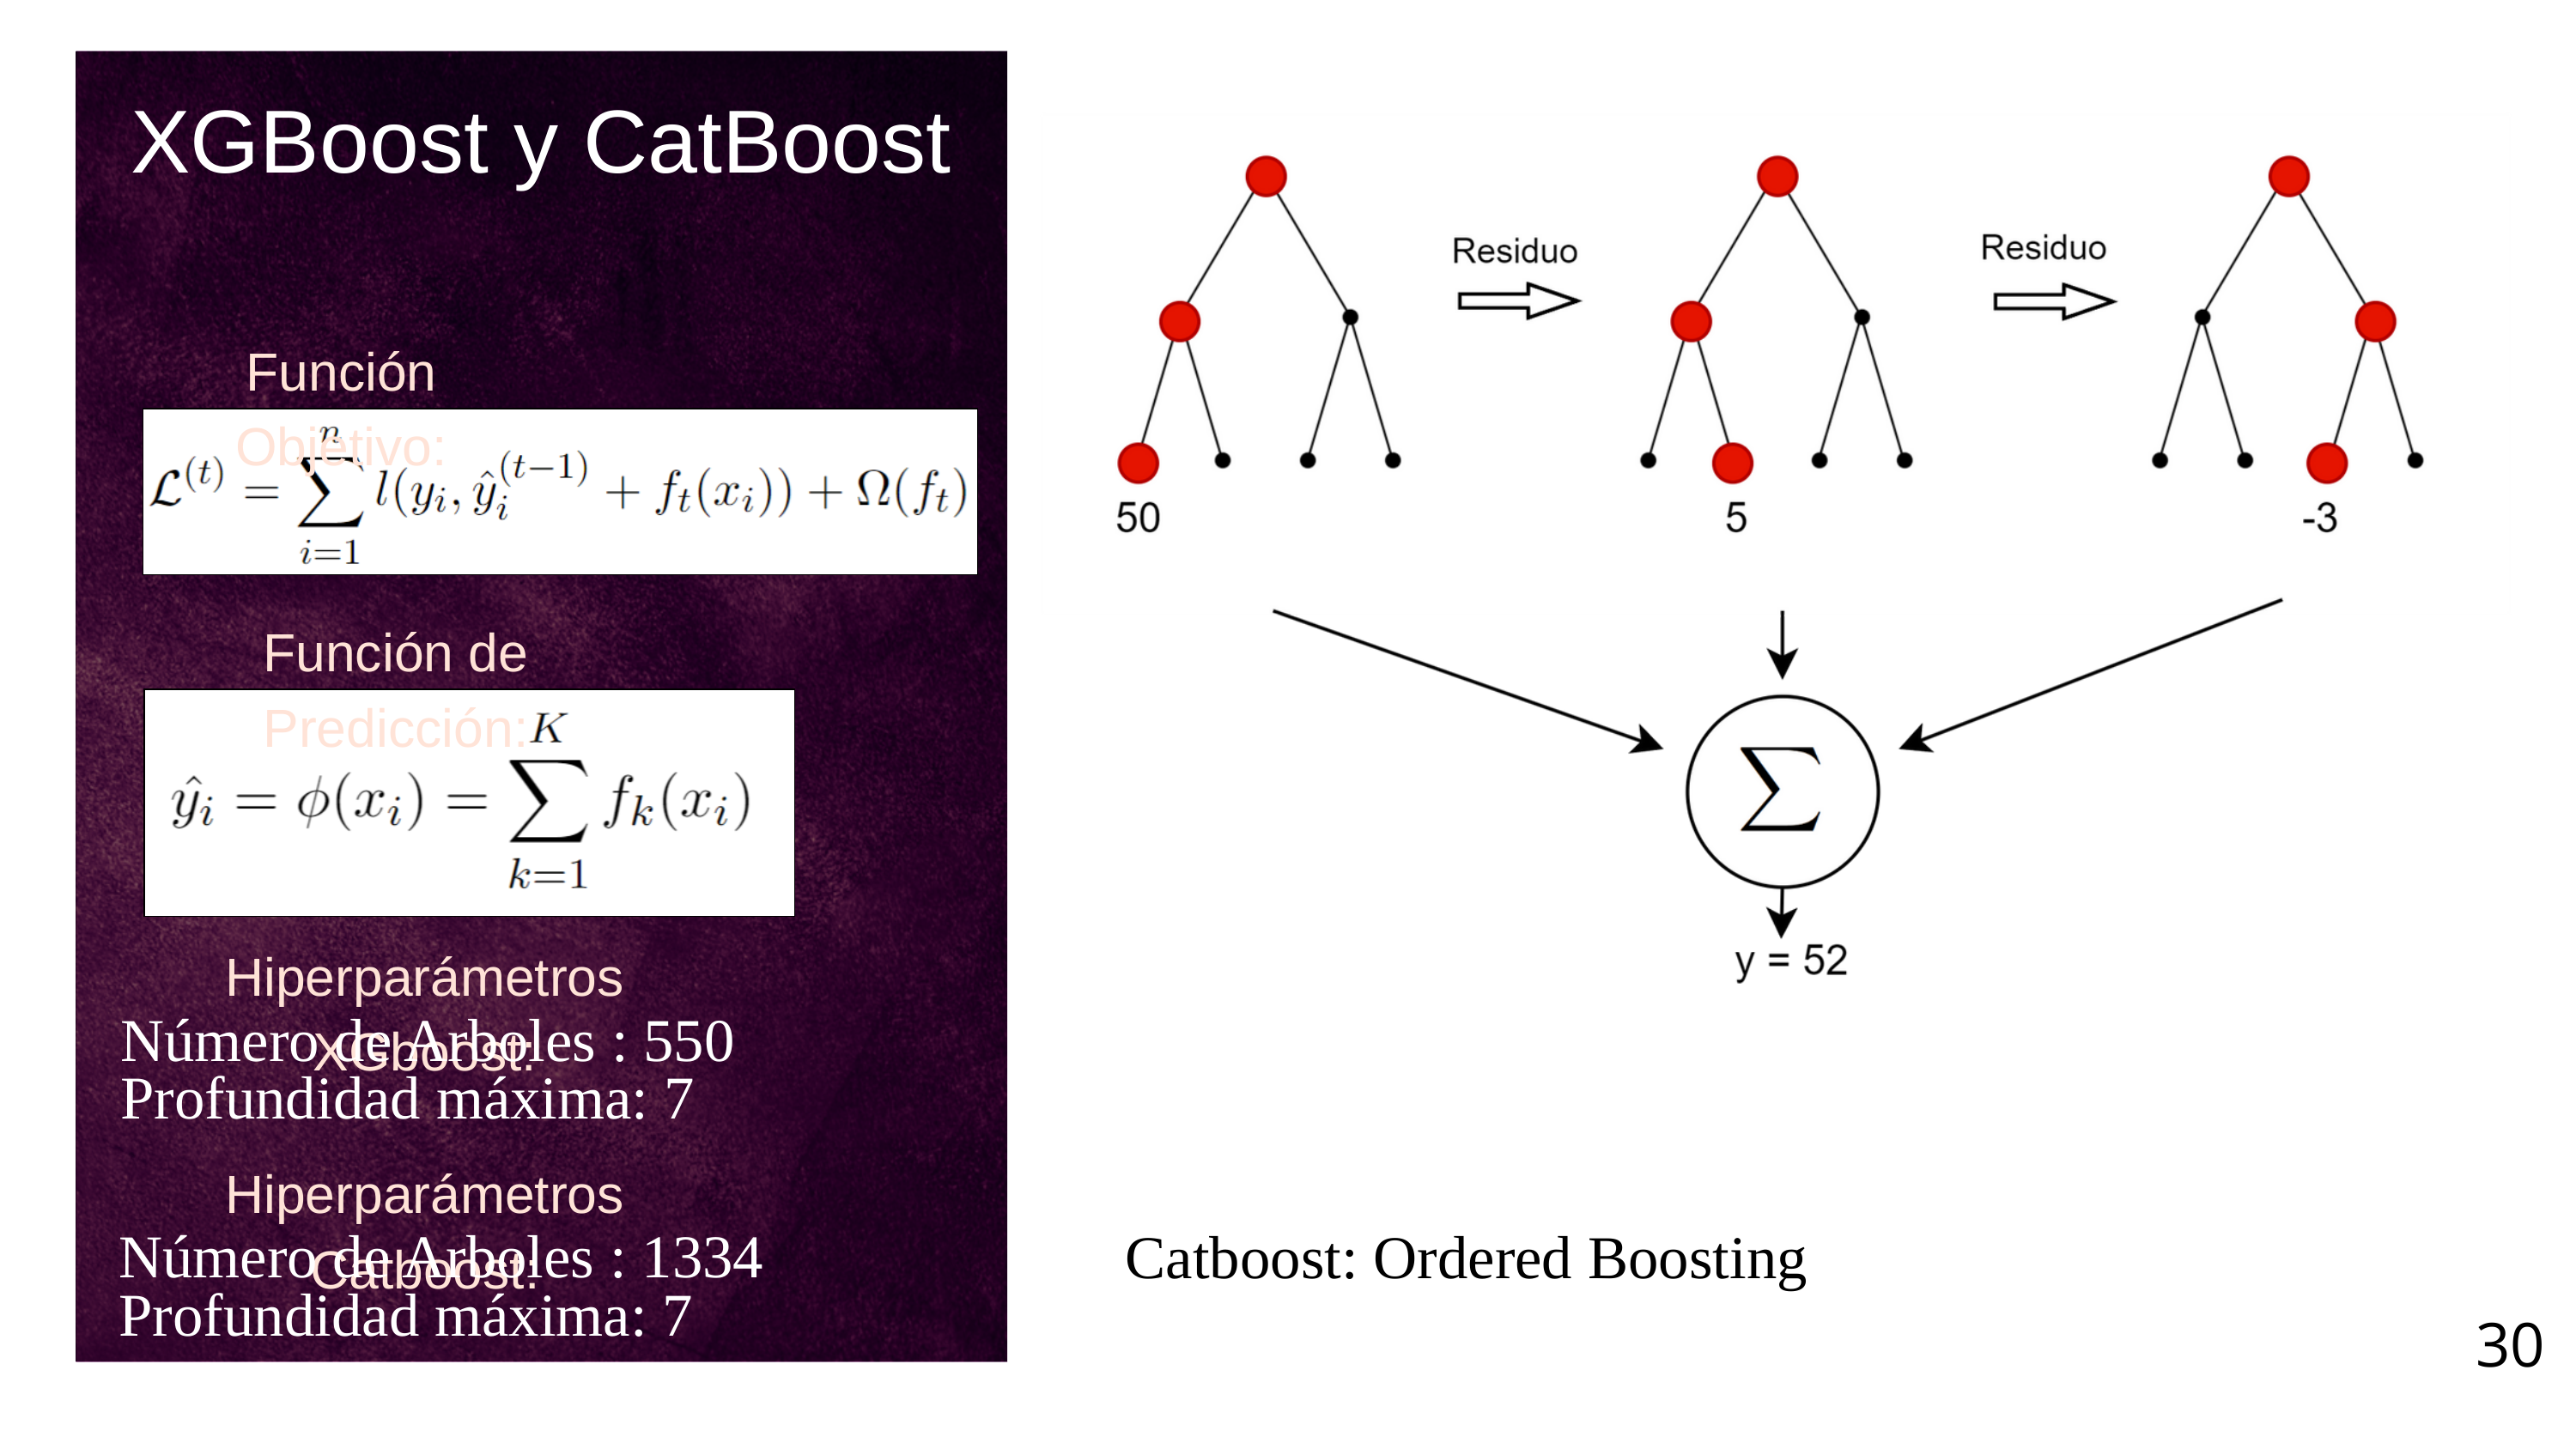

XGBoost y CatBoost

Función Objetivo:

Función de Predicción:

Hiperparámetros XGboost:
Número de Arboles : 550
Profundidad máxima: 7
Hiperparámetros Catboost:
Catboost: Ordered Boosting
Número de Arboles : 1334
Profundidad máxima: 7
30